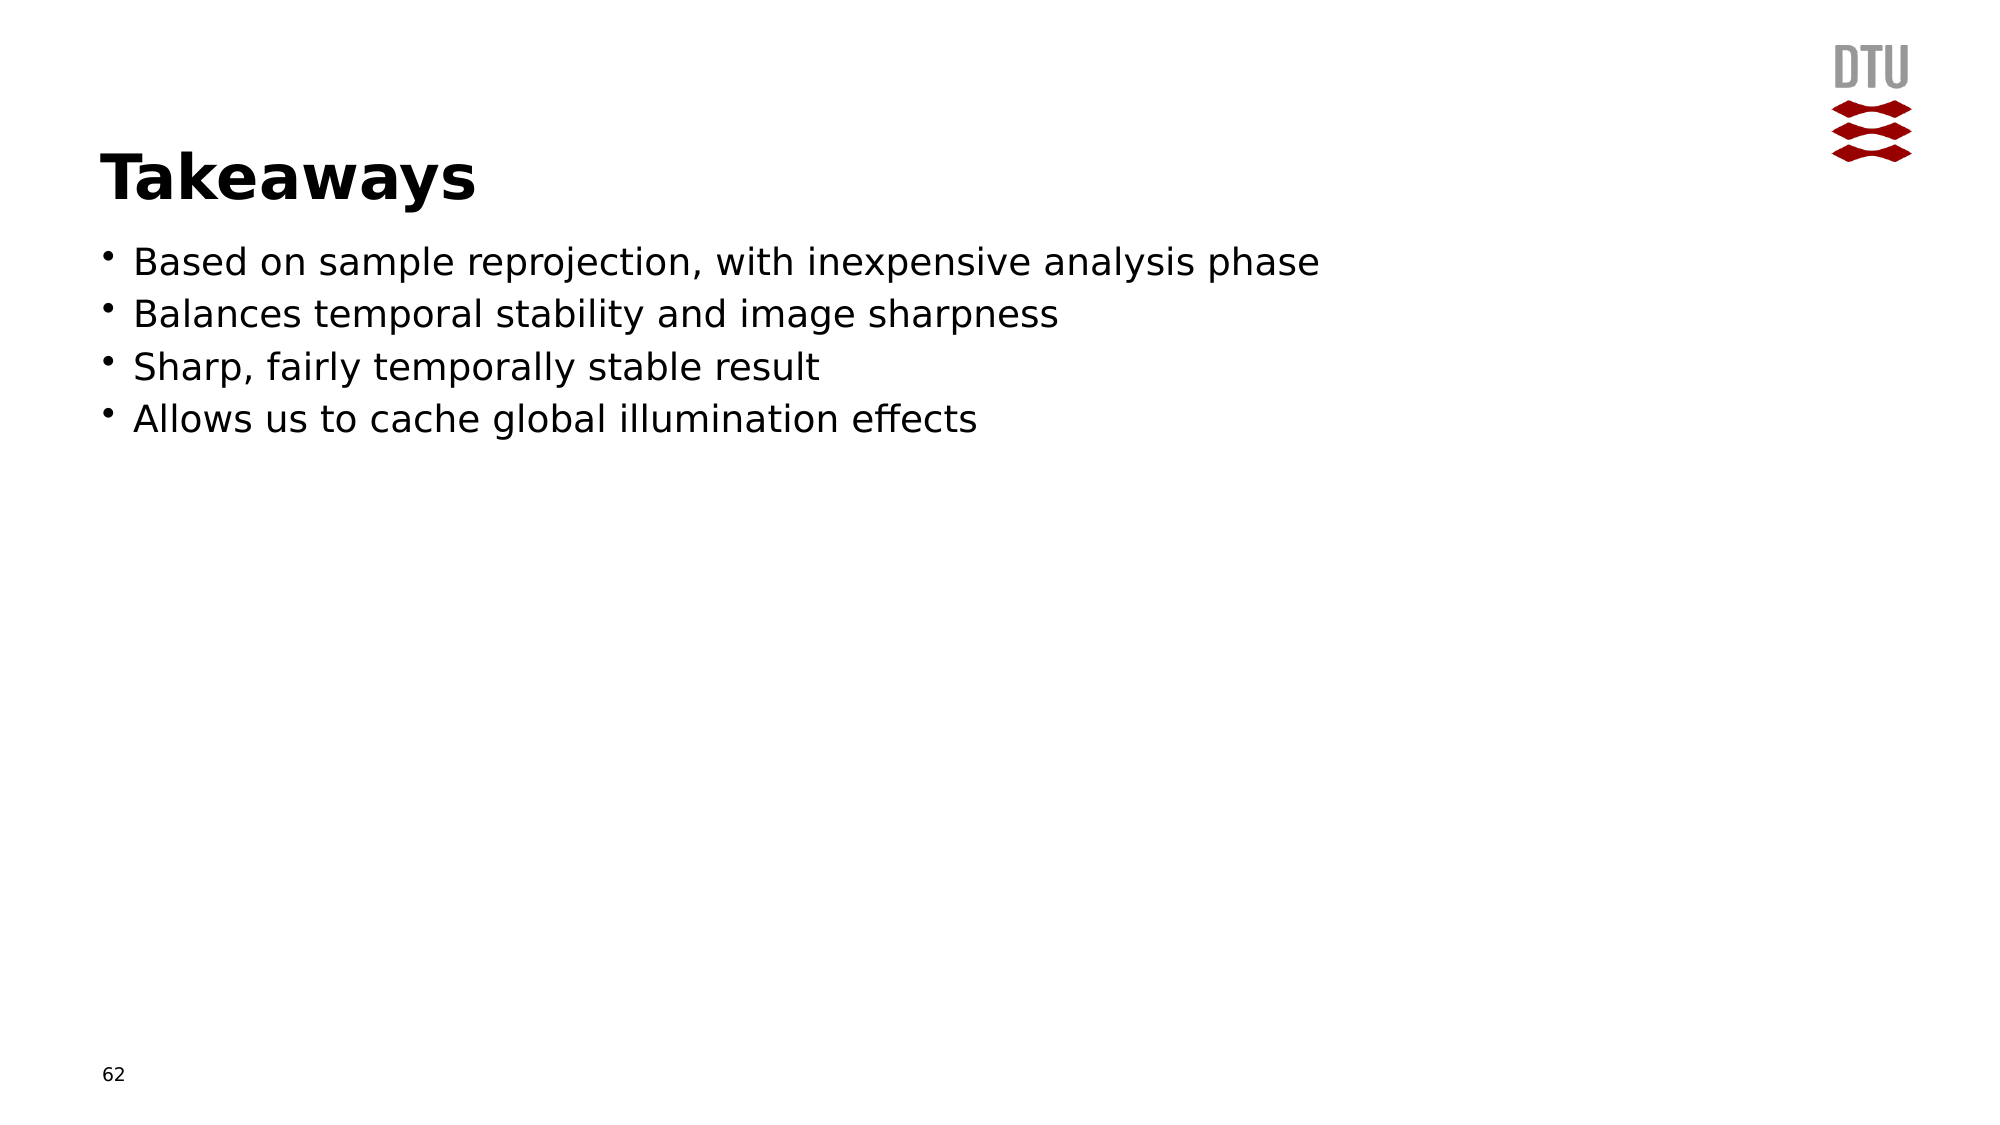

# Takeaways
Based on sample reprojection, with inexpensive analysis phase
Balances temporal stability and image sharpness
Sharp, fairly temporally stable result
Allows us to cache global illumination effects

62